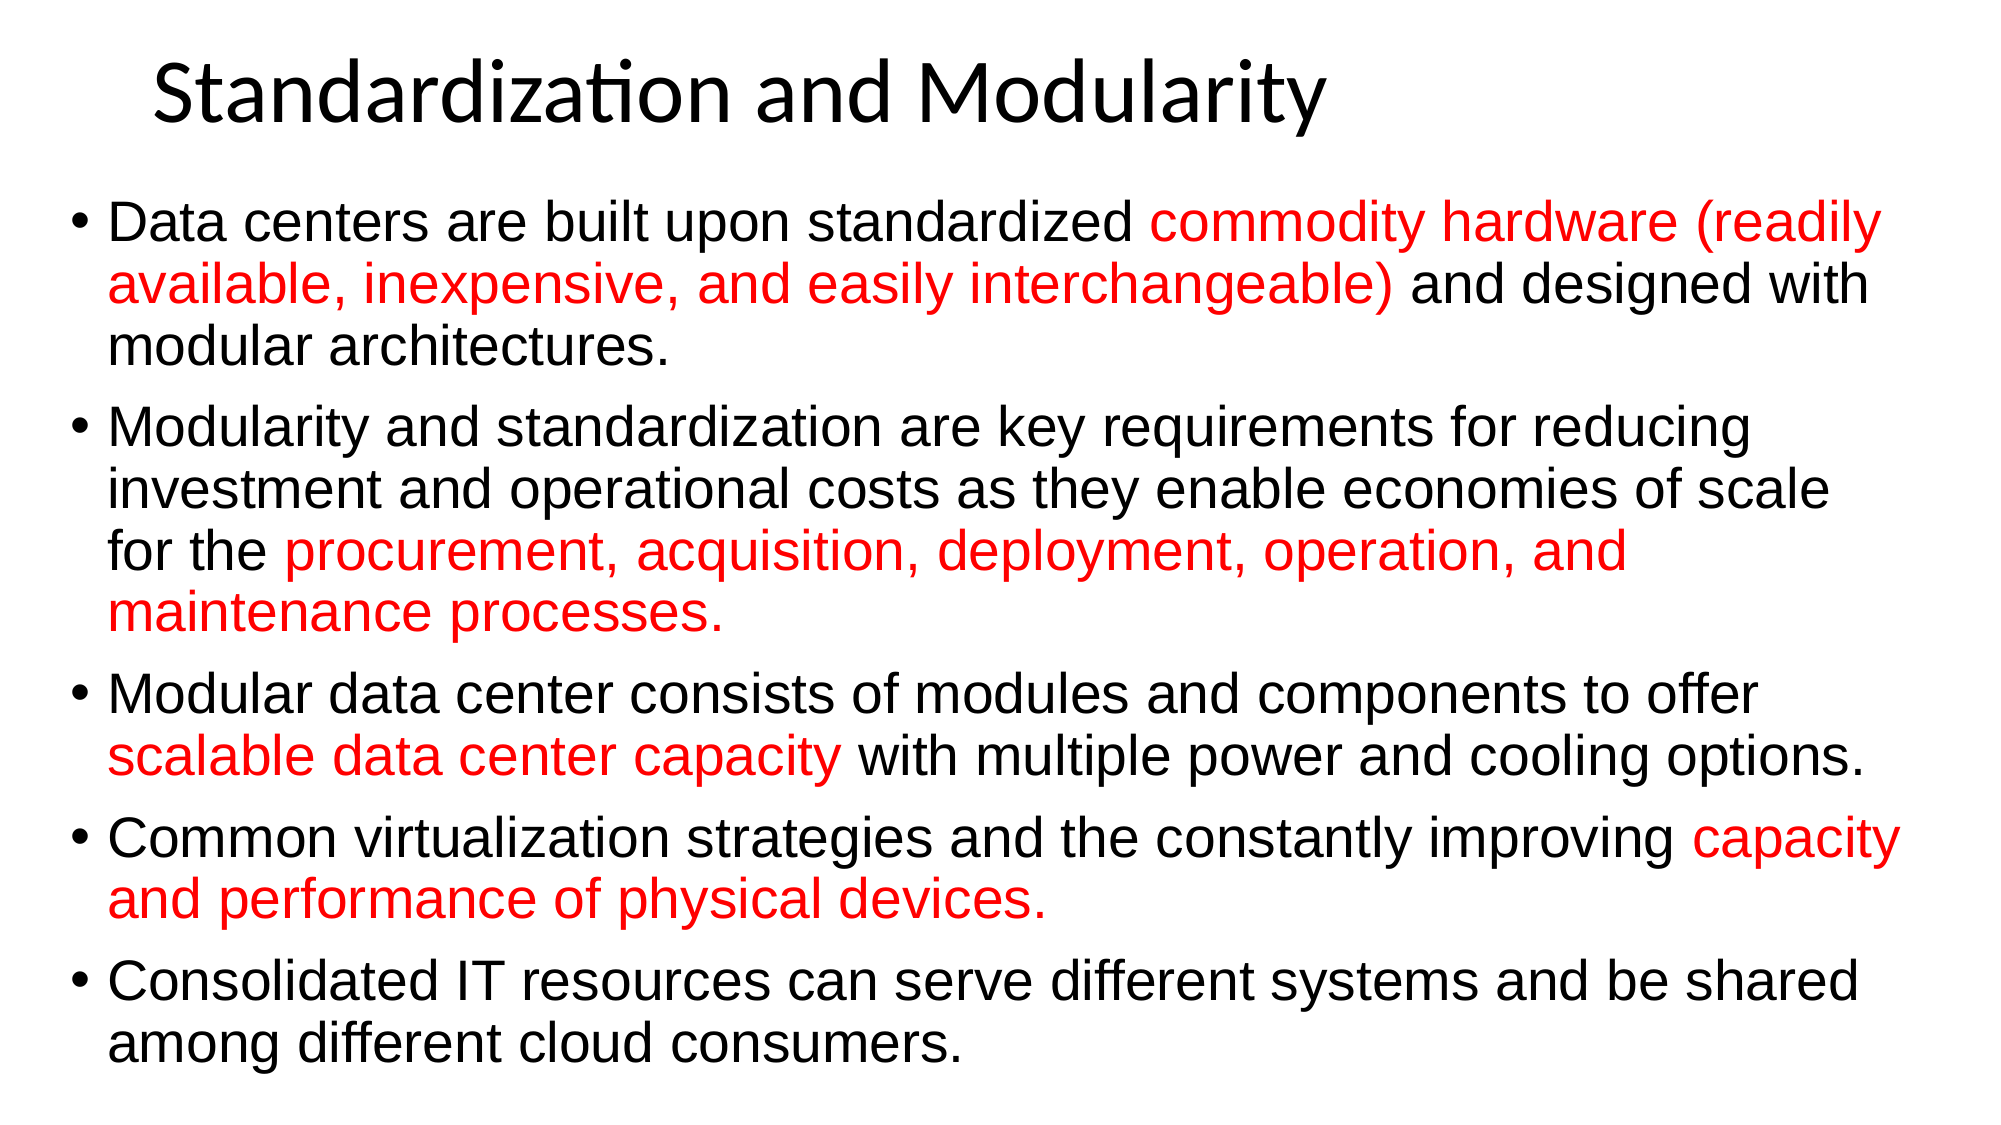

# Standardization and Modularity
Data centers are built upon standardized commodity hardware (readily available, inexpensive, and easily interchangeable) and designed with modular architectures.
Modularity and standardization are key requirements for reducing investment and operational costs as they enable economies of scale for the procurement, acquisition, deployment, operation, and maintenance processes.
Modular data center consists of modules and components to offer scalable data center capacity with multiple power and cooling options.
Common virtualization strategies and the constantly improving capacity and performance of physical devices.
Consolidated IT resources can serve different systems and be shared among different cloud consumers.